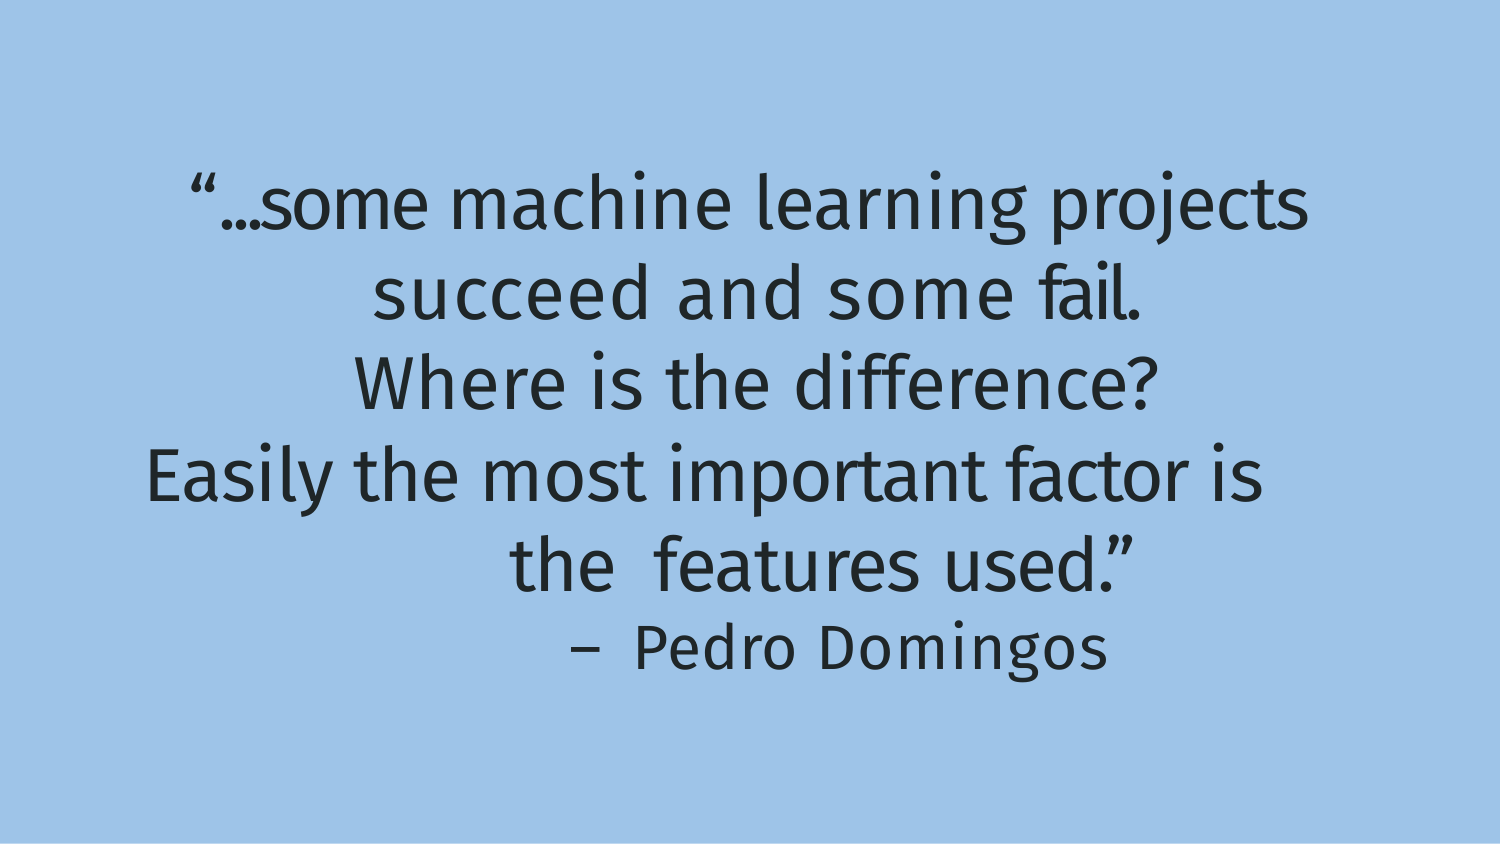

“...some machine learning projects  succeed and some fail.
Where is the difference?
Easily the most important factor is the  features used.”
– Pedro Domingos